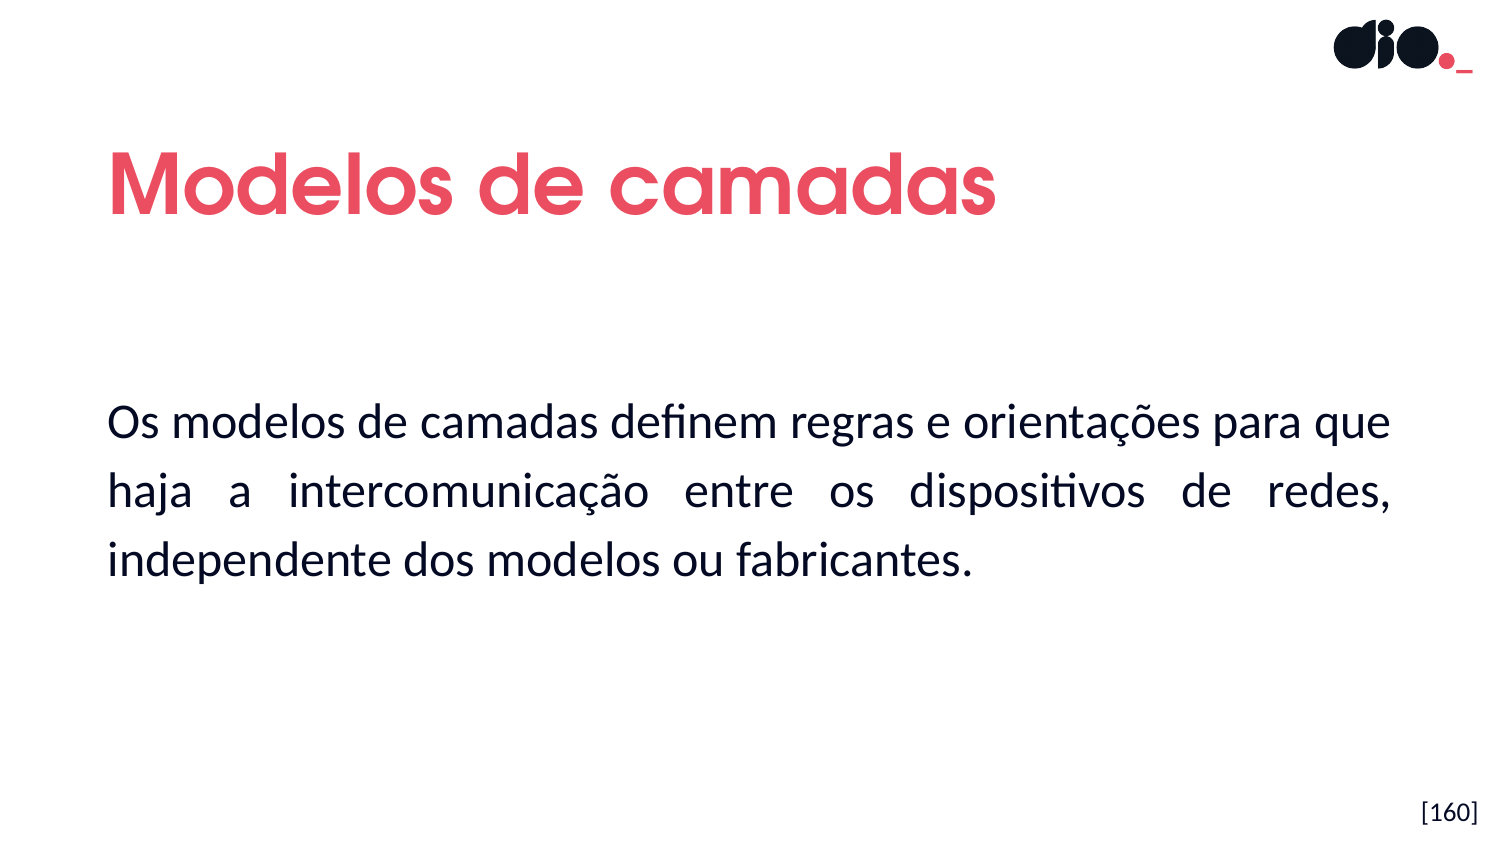

Modelos de camadas
Os modelos de camadas definem regras e orientações para que haja a intercomunicação entre os dispositivos de redes, independente dos modelos ou fabricantes.
[160]